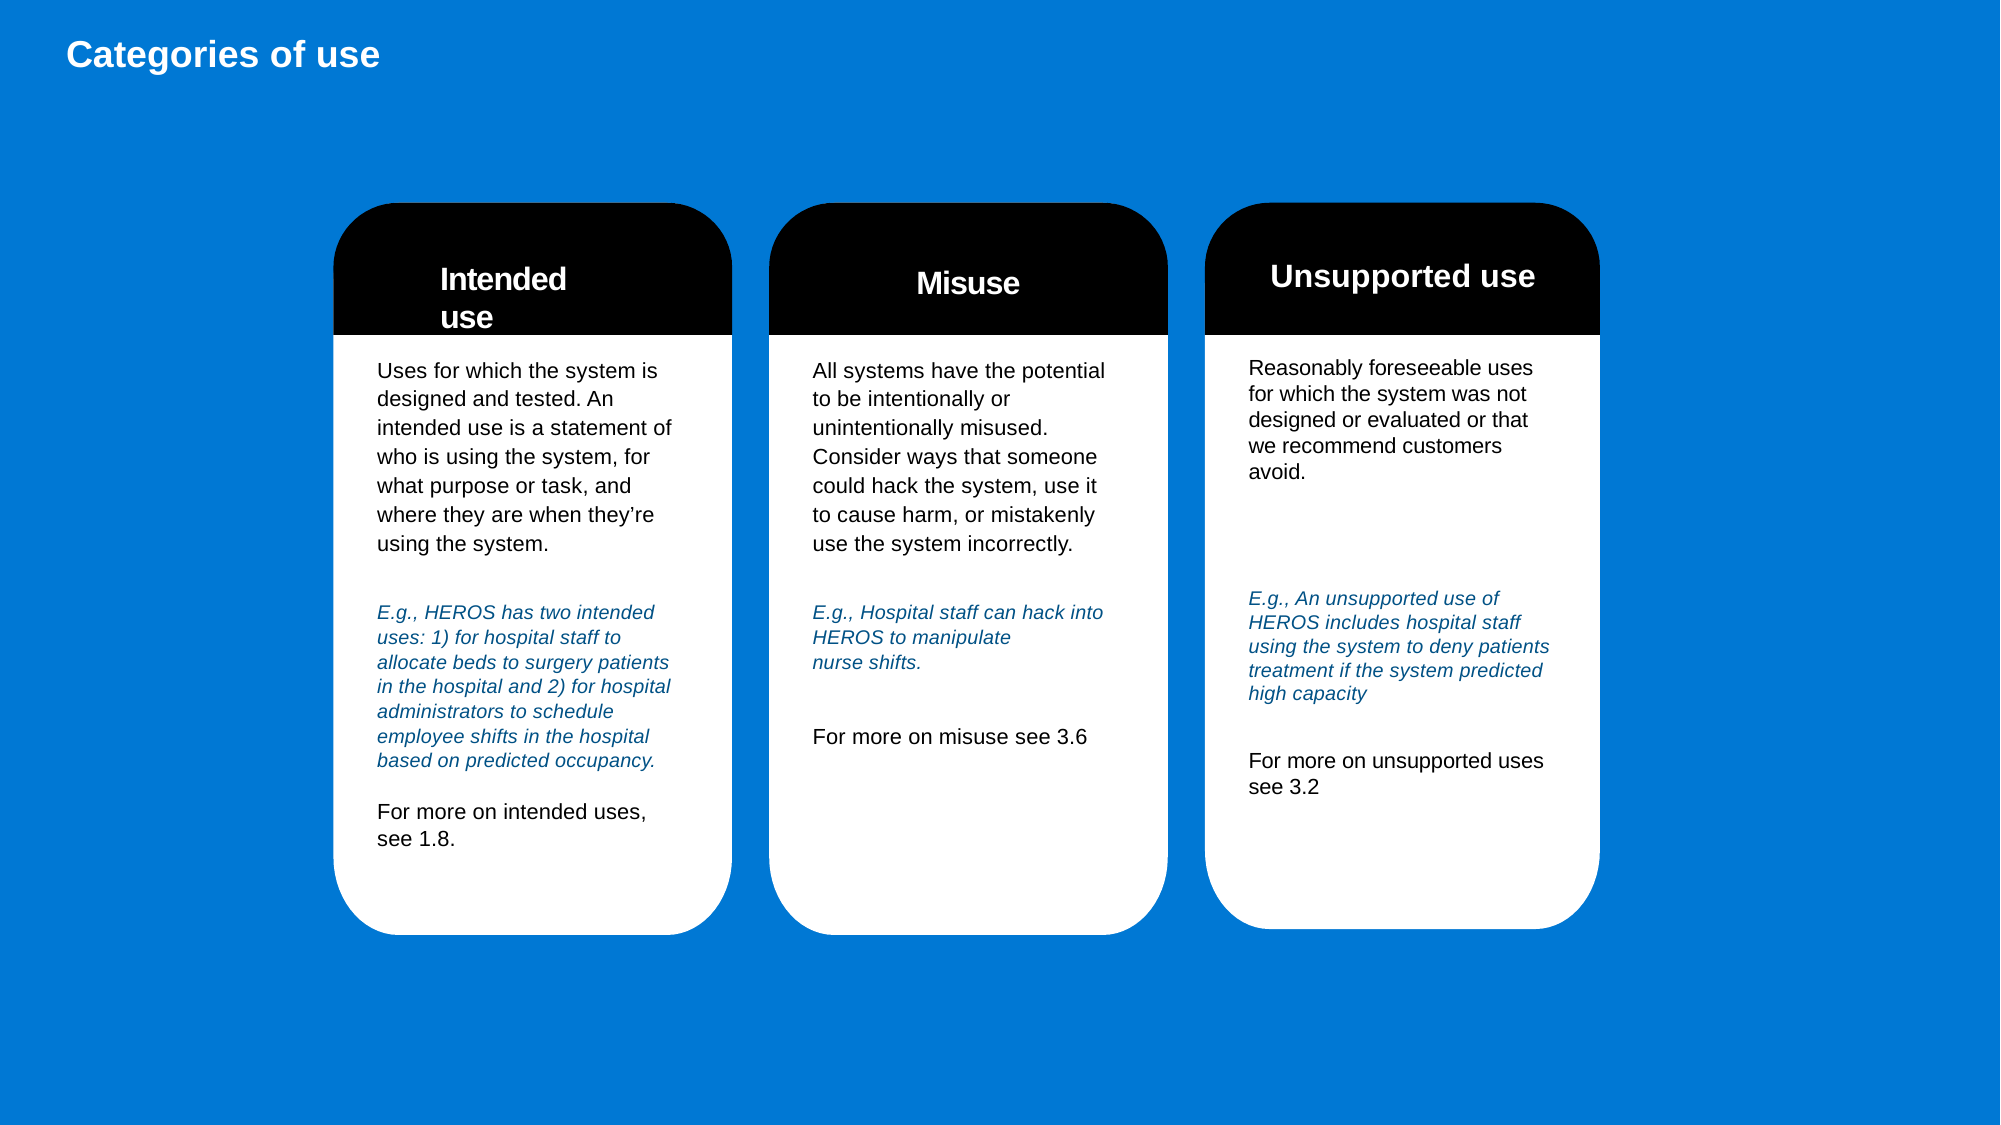

# Categories of use

Unsupported use
Intended use
Misuse
Uses for which the system is designed and tested. An intended use is a statement of who is using the system, for what purpose or task, and where they are when they’re using the system.

E.g., HEROS has two intended uses: 1) for hospital staff to allocate beds to surgery patients in the hospital and 2) for hospital administrators to schedule employee shifts in the hospital based on predicted occupancy.
For more on intended uses, see 1.8.
All systems have the potential to be intentionally or unintentionally misused. Consider ways that someone could hack the system, use it to cause harm, or mistakenly use the system incorrectly.

E.g., Hospital staff can hack into HEROS to manipulate nurse shifts.

For more on misuse see 3.6
Reasonably foreseeable uses for which the system was not designed or evaluated or that we recommend customers avoid.

E.g., An unsupported use of HEROS includes hospital staff using the system to deny patients treatment if the system predicted high capacity

For more on unsupported uses see 3.2